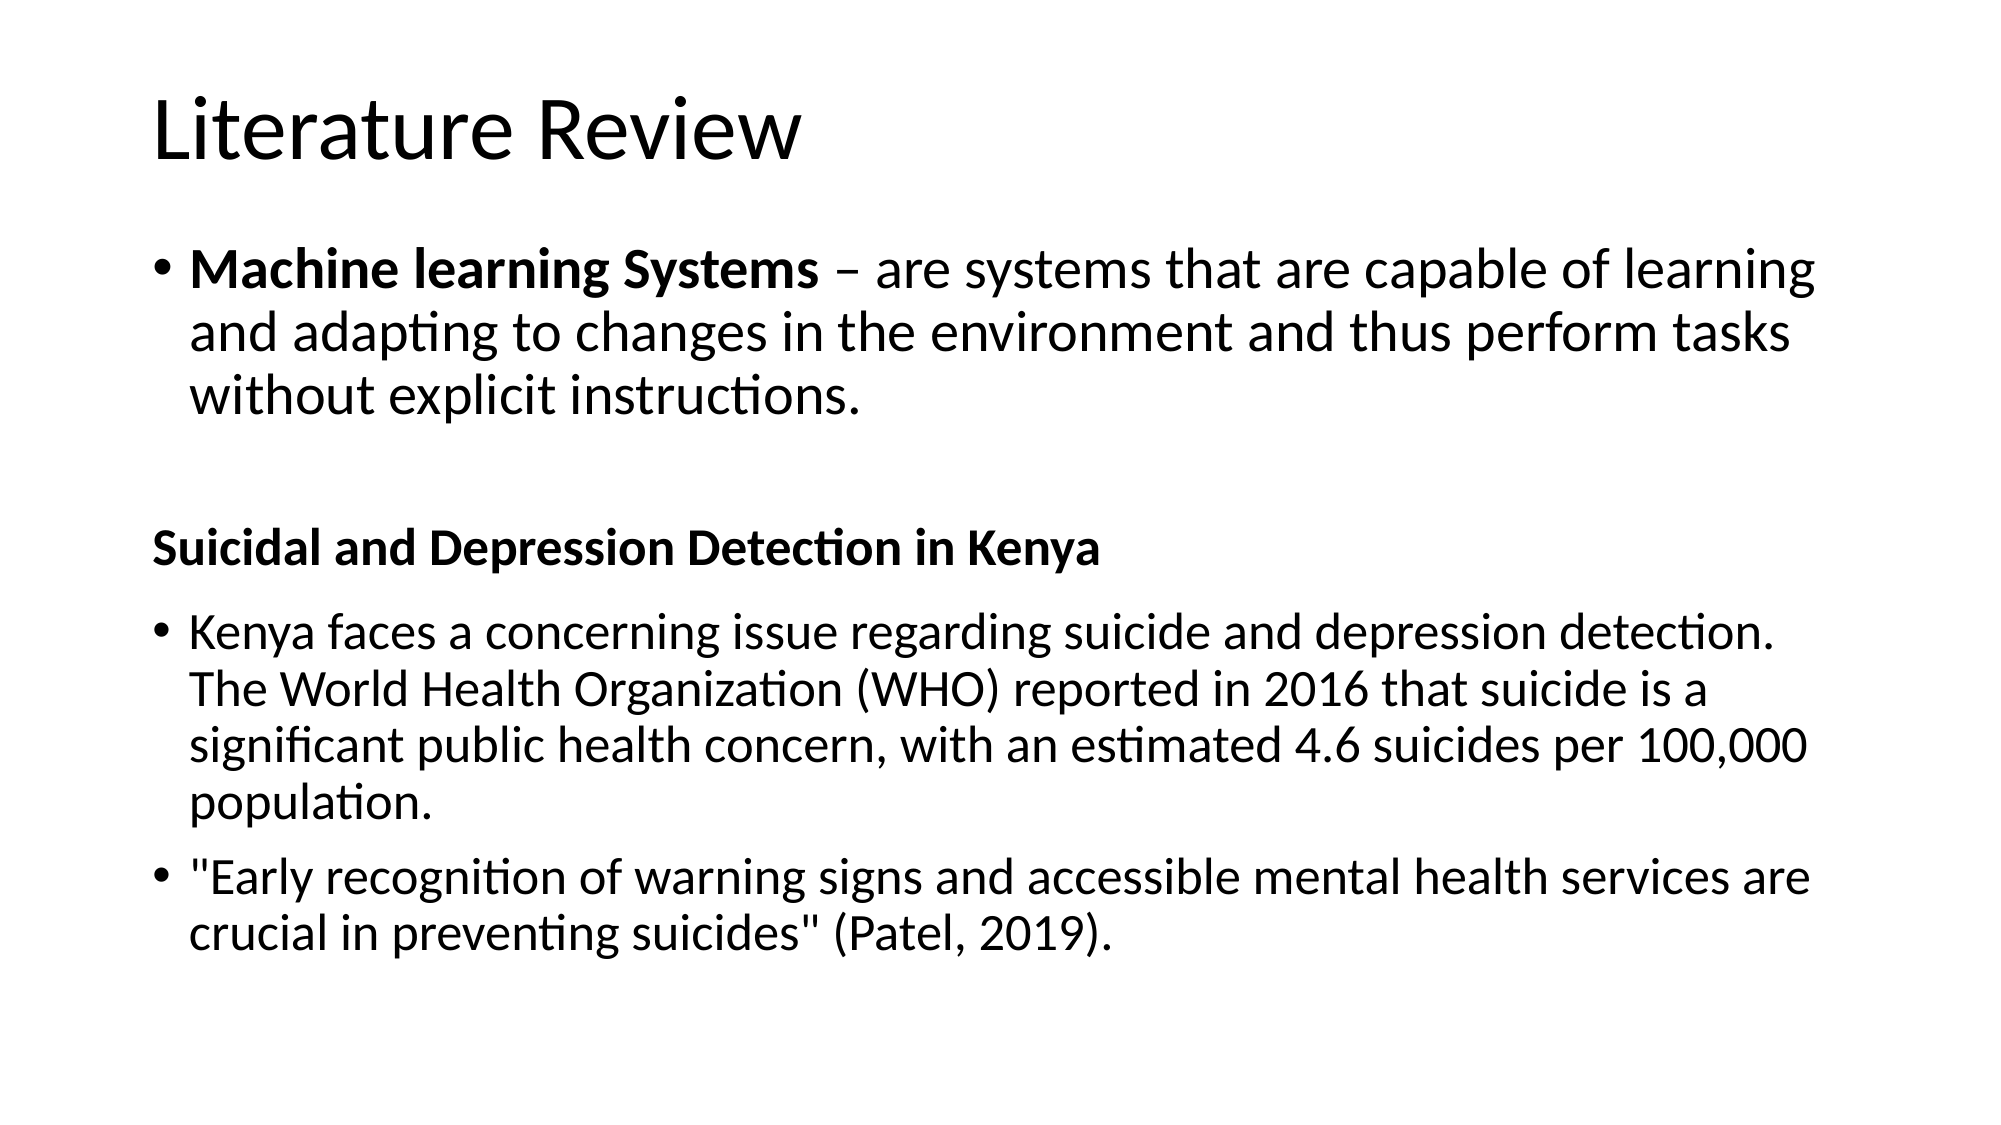

# Literature Review
Machine learning Systems – are systems that are capable of learning and adapting to changes in the environment and thus perform tasks without explicit instructions.

Suicidal and Depression Detection in Kenya
Kenya faces a concerning issue regarding suicide and depression detection. The World Health Organization (WHO) reported in 2016 that suicide is a significant public health concern, with an estimated 4.6 suicides per 100,000 population.
"Early recognition of warning signs and accessible mental health services are crucial in preventing suicides" (Patel, 2019).